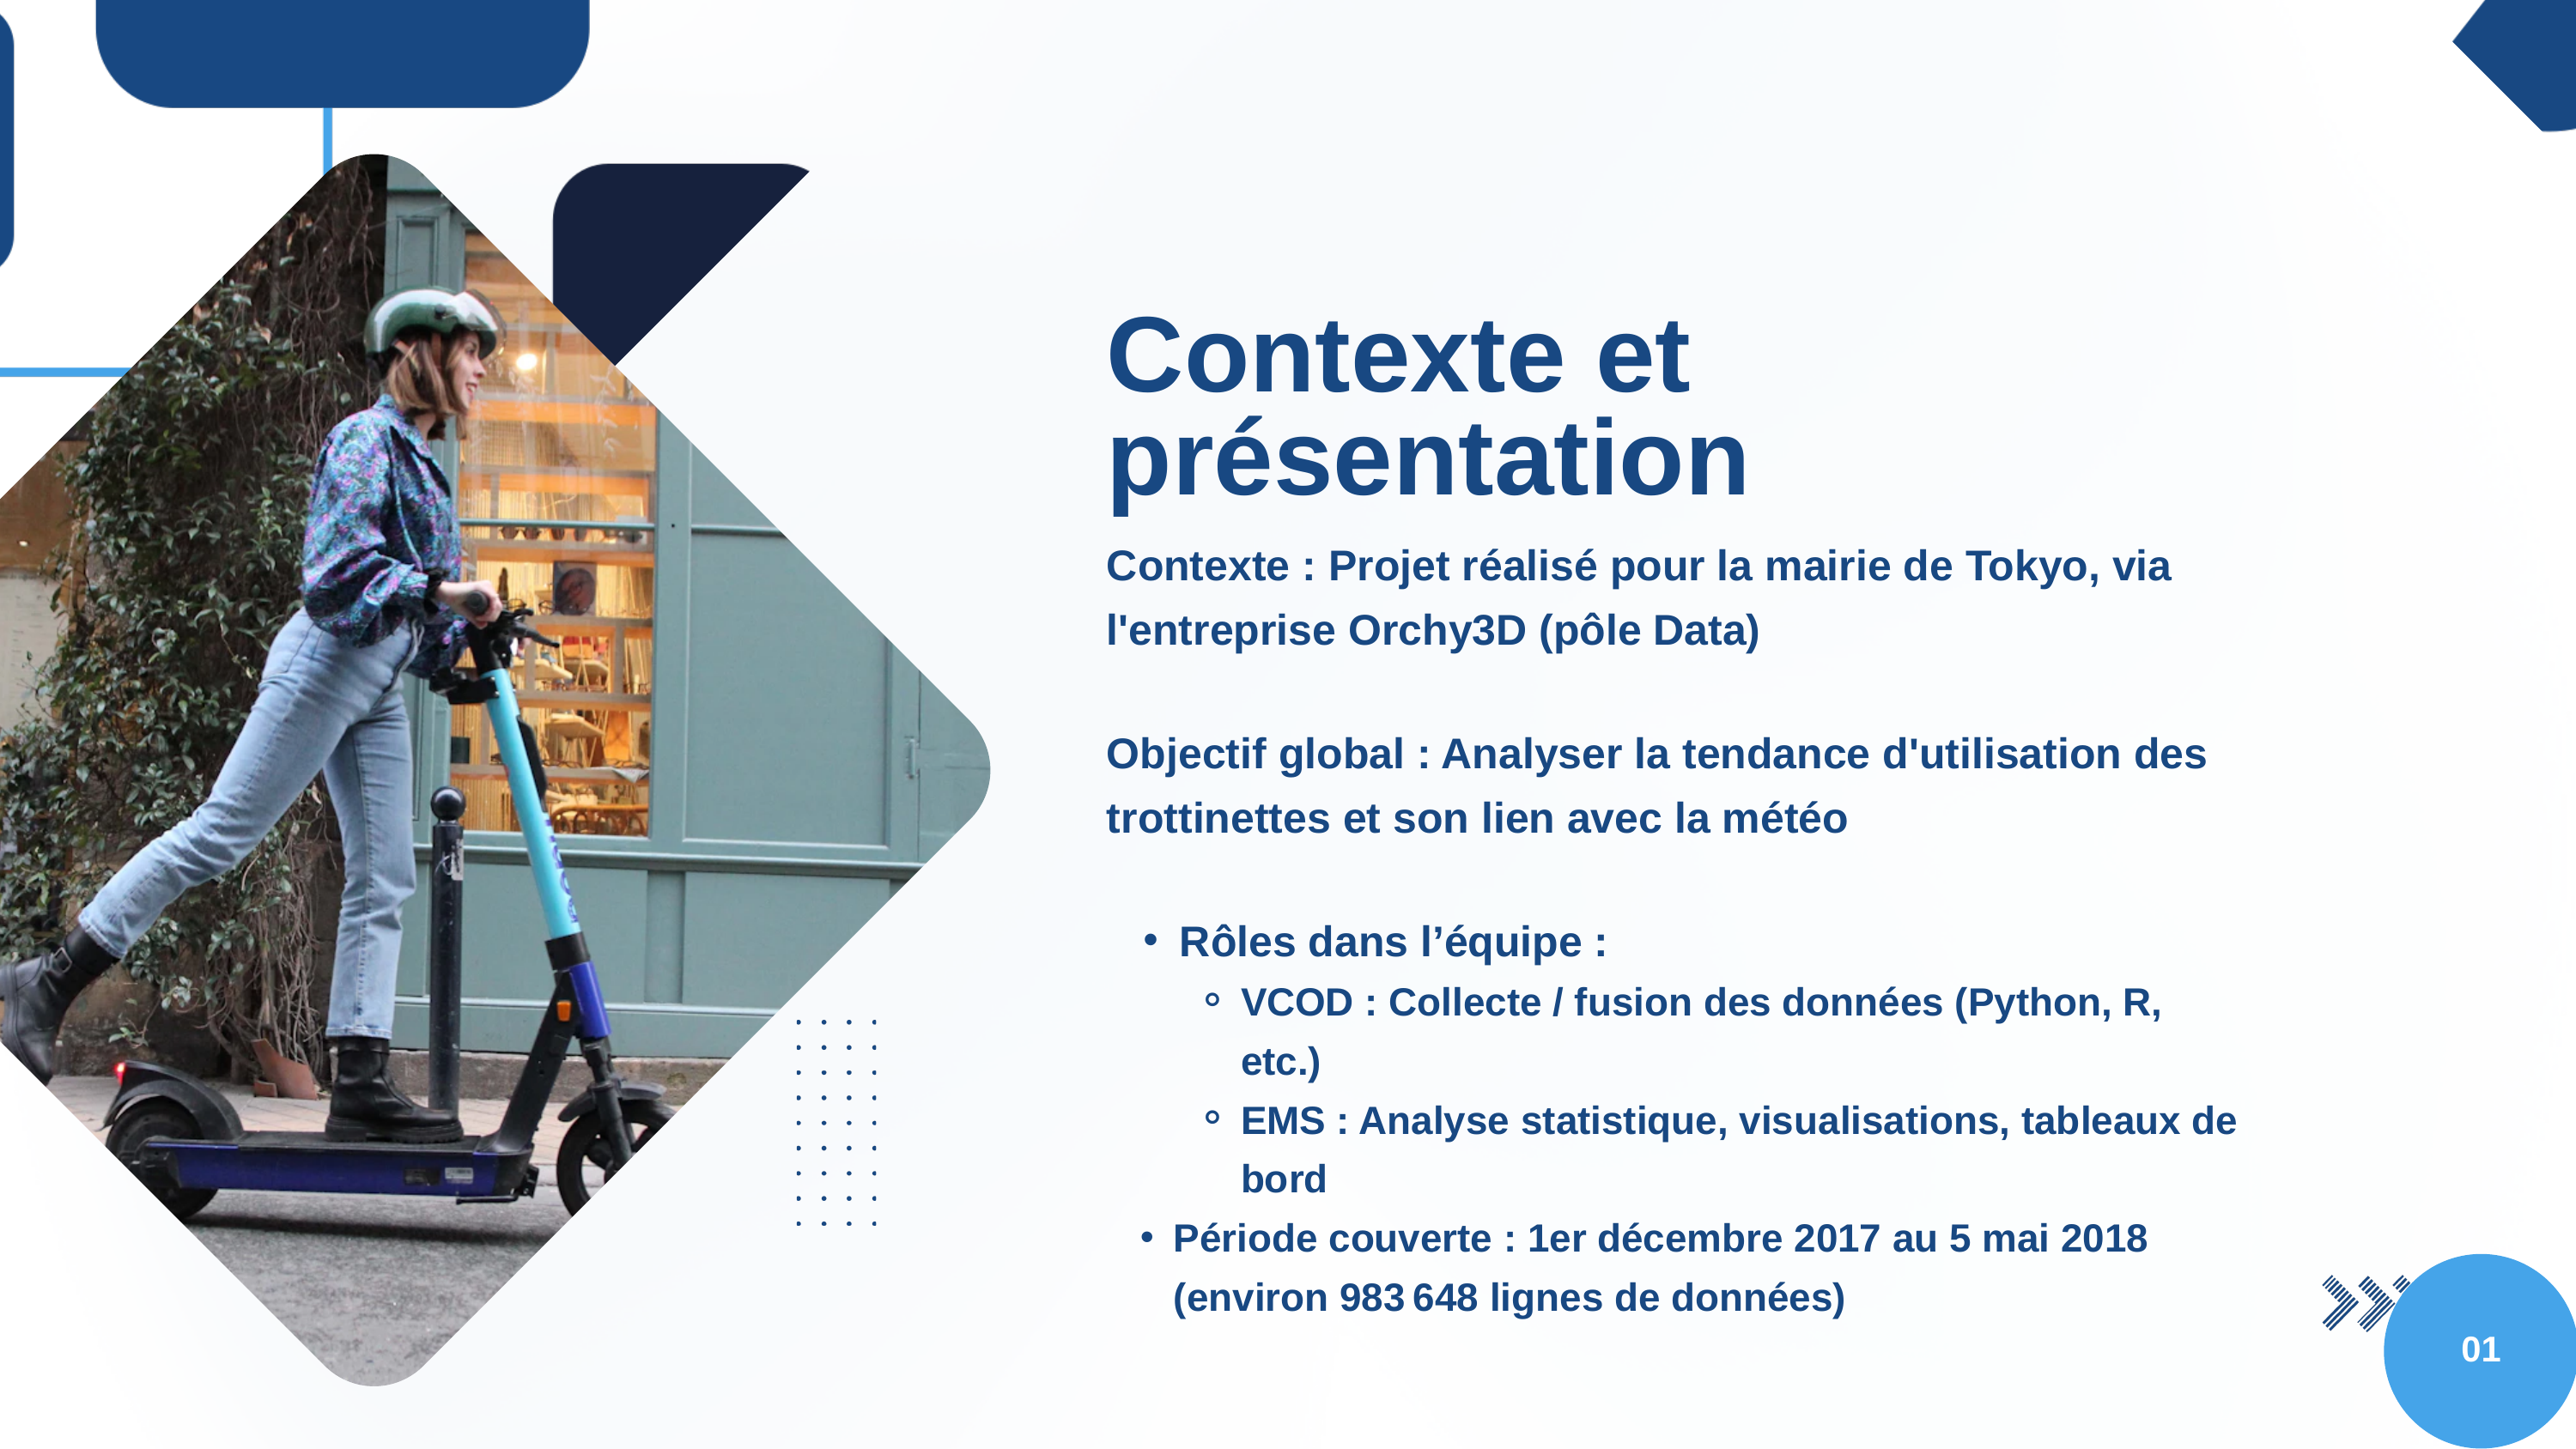

Contexte et présentation
Contexte : Projet réalisé pour la mairie de Tokyo, via l'entreprise Orchy3D (pôle Data)

Objectif global : Analyser la tendance d'utilisation des trottinettes et son lien avec la météo

Rôles dans l’équipe :
VCOD : Collecte / fusion des données (Python, R, etc.)
EMS : Analyse statistique, visualisations, tableaux de bord
Période couverte : 1er décembre 2017 au 5 mai 2018 (environ 983 648 lignes de données)

01